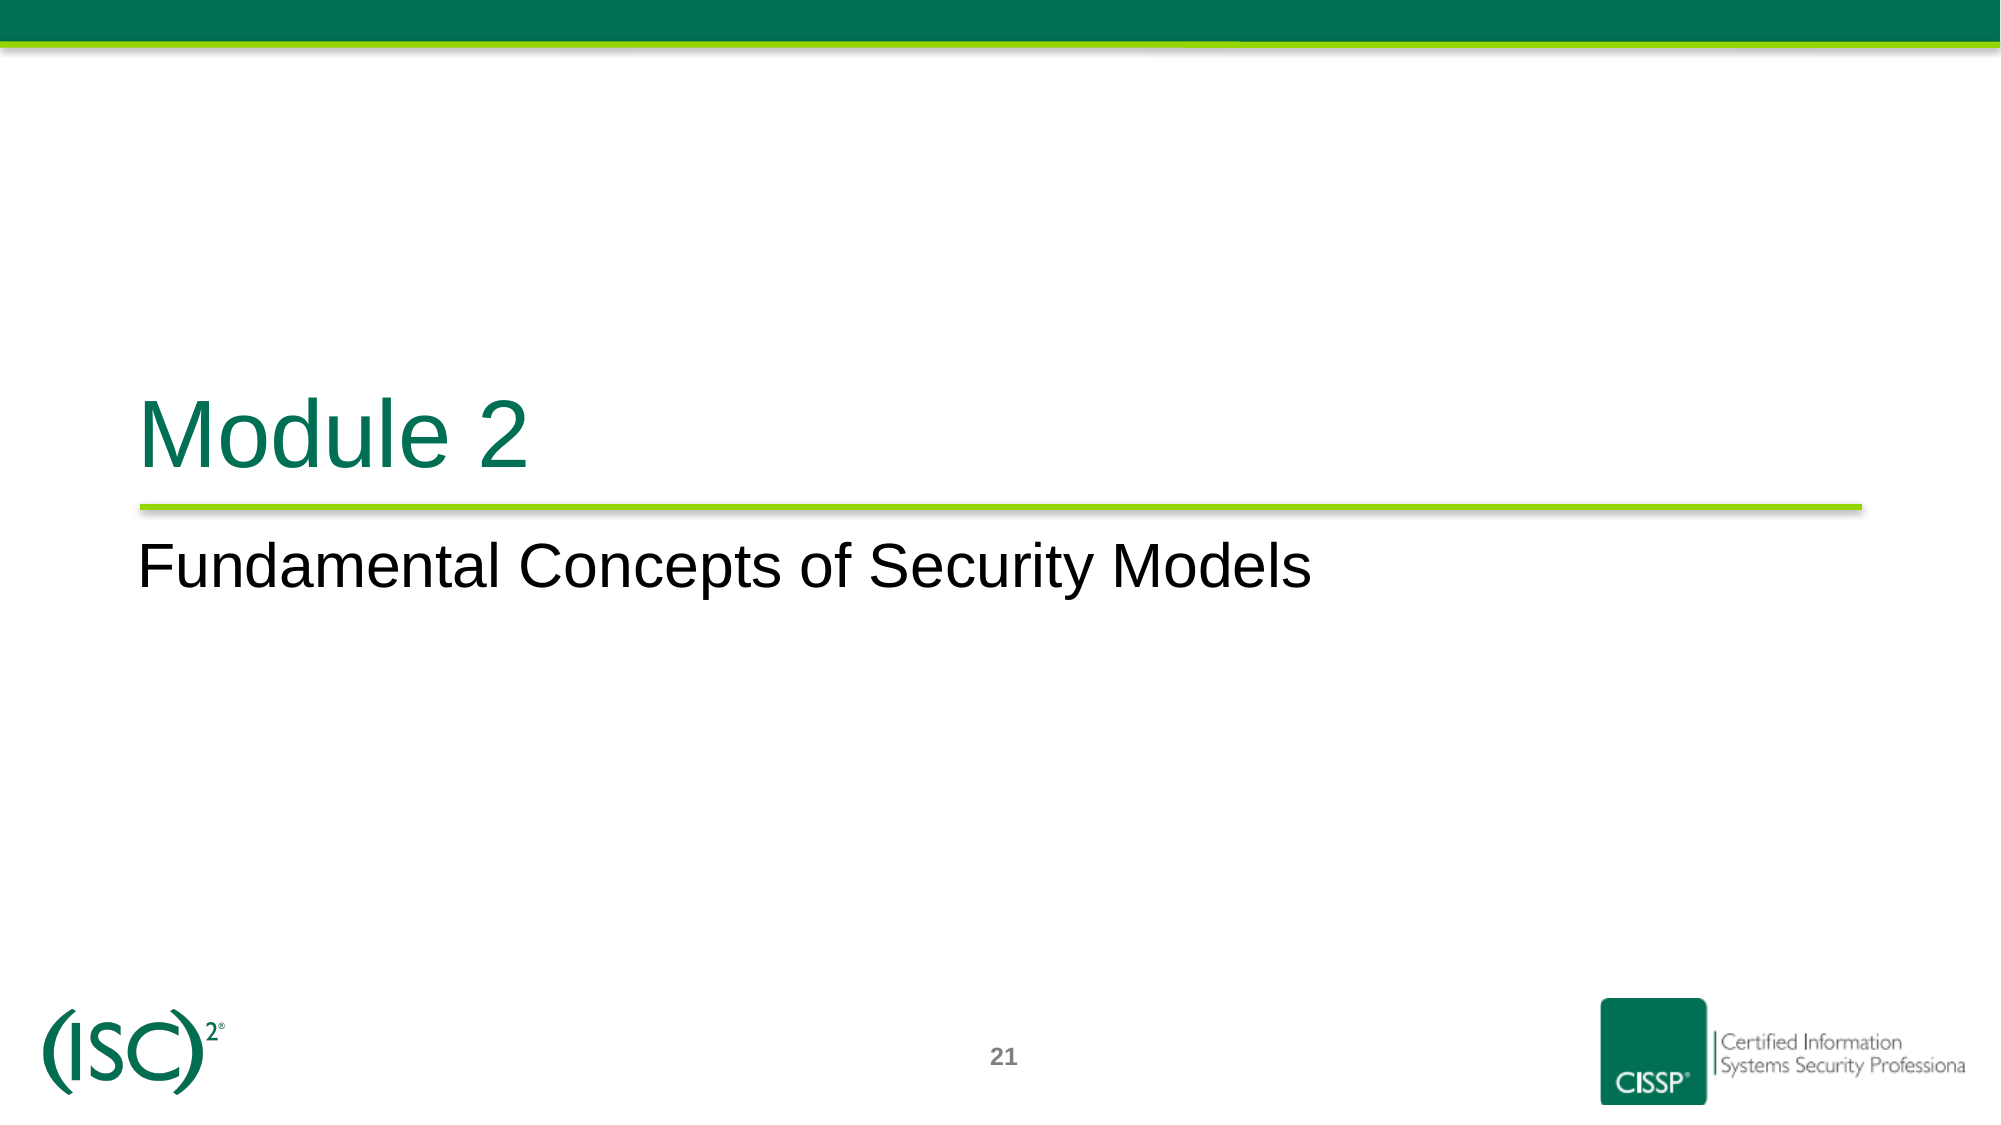

Module 2
# Fundamental Concepts of Security Models